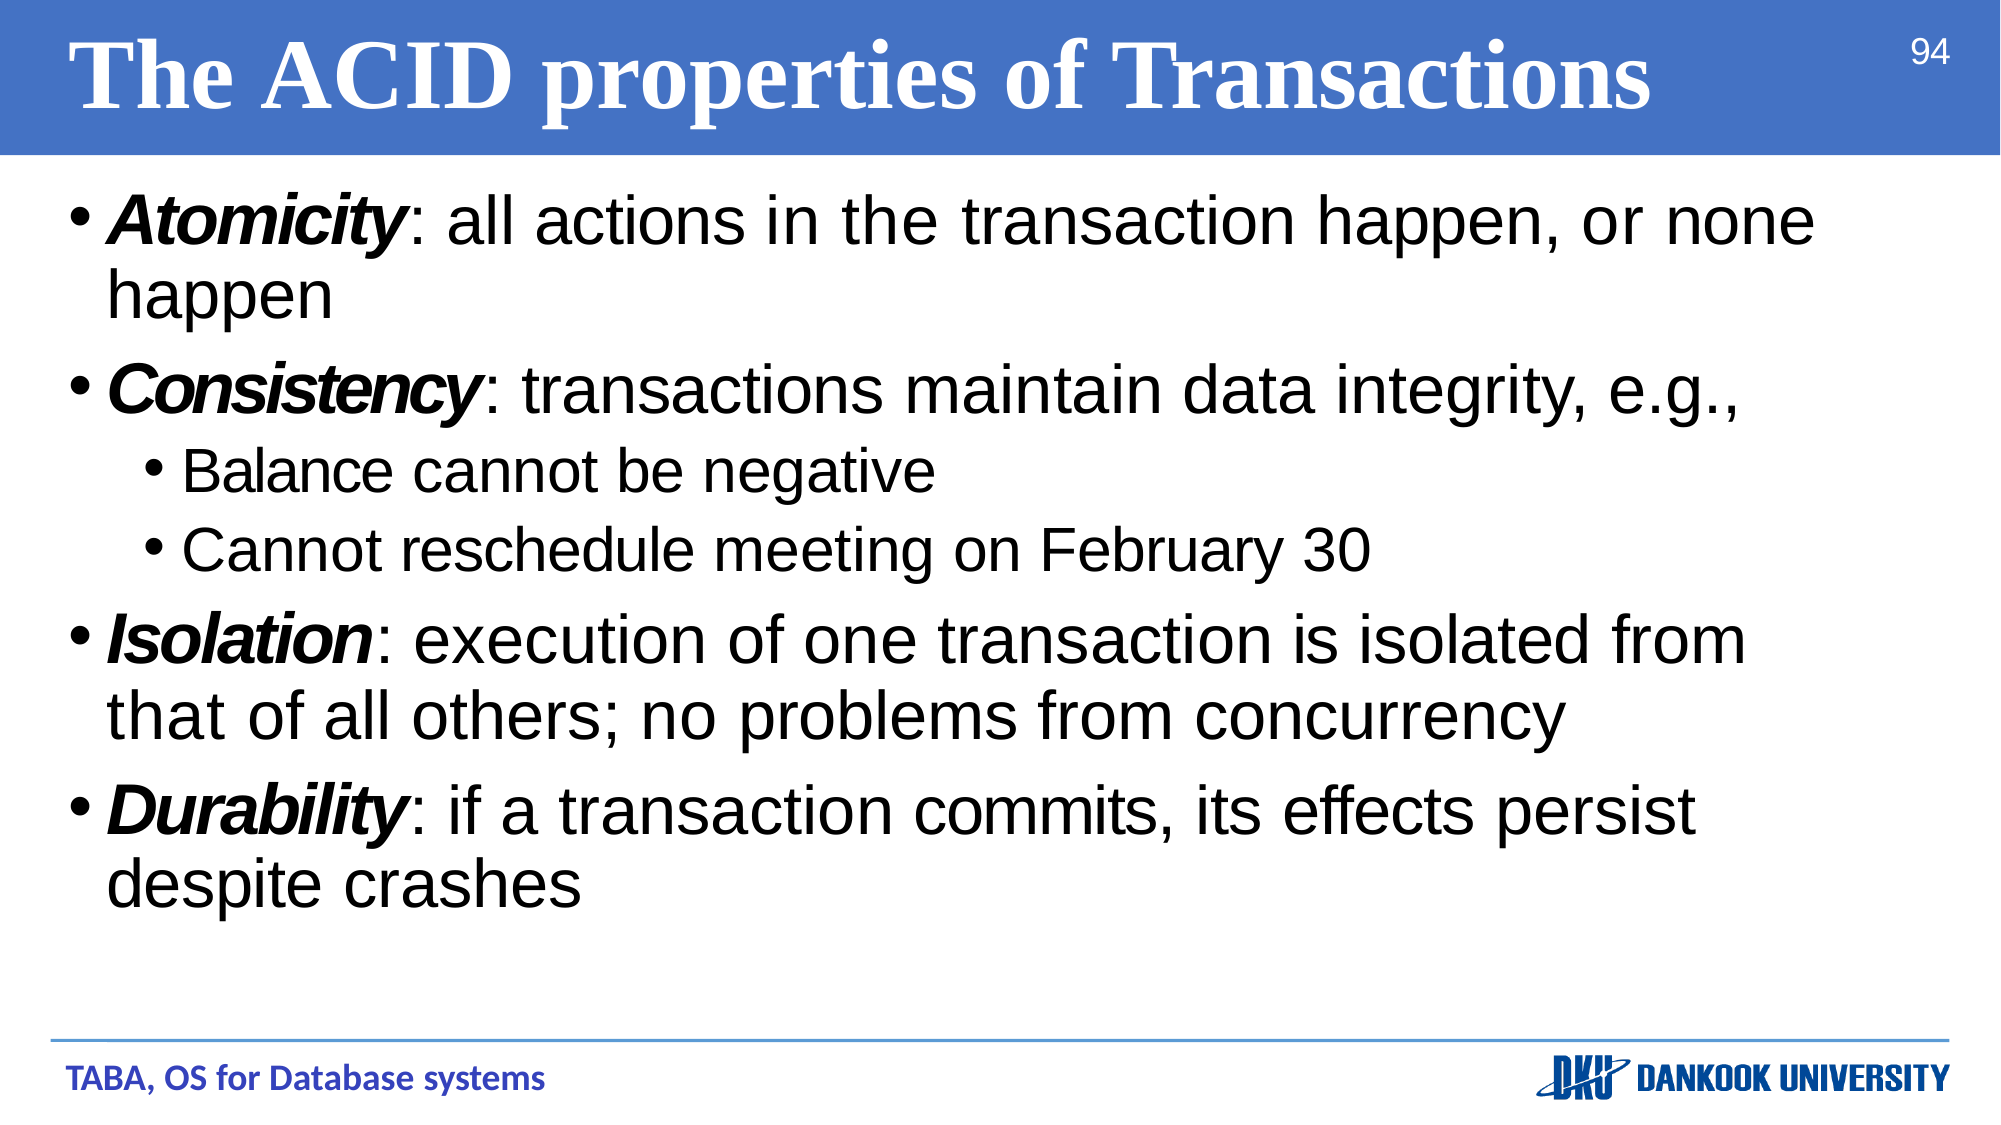

# The ACID properties of Transactions
94
Atomicity: all actions in the transaction happen, or none happen
Consistency: transactions maintain data integrity, e.g.,
Balance cannot be negative
Cannot reschedule meeting on February 30
Isolation: execution of one transaction is isolated from that of all others; no problems from concurrency
Durability: if a transaction commits, its effects persist despite crashes
TABA, OS for Database systems